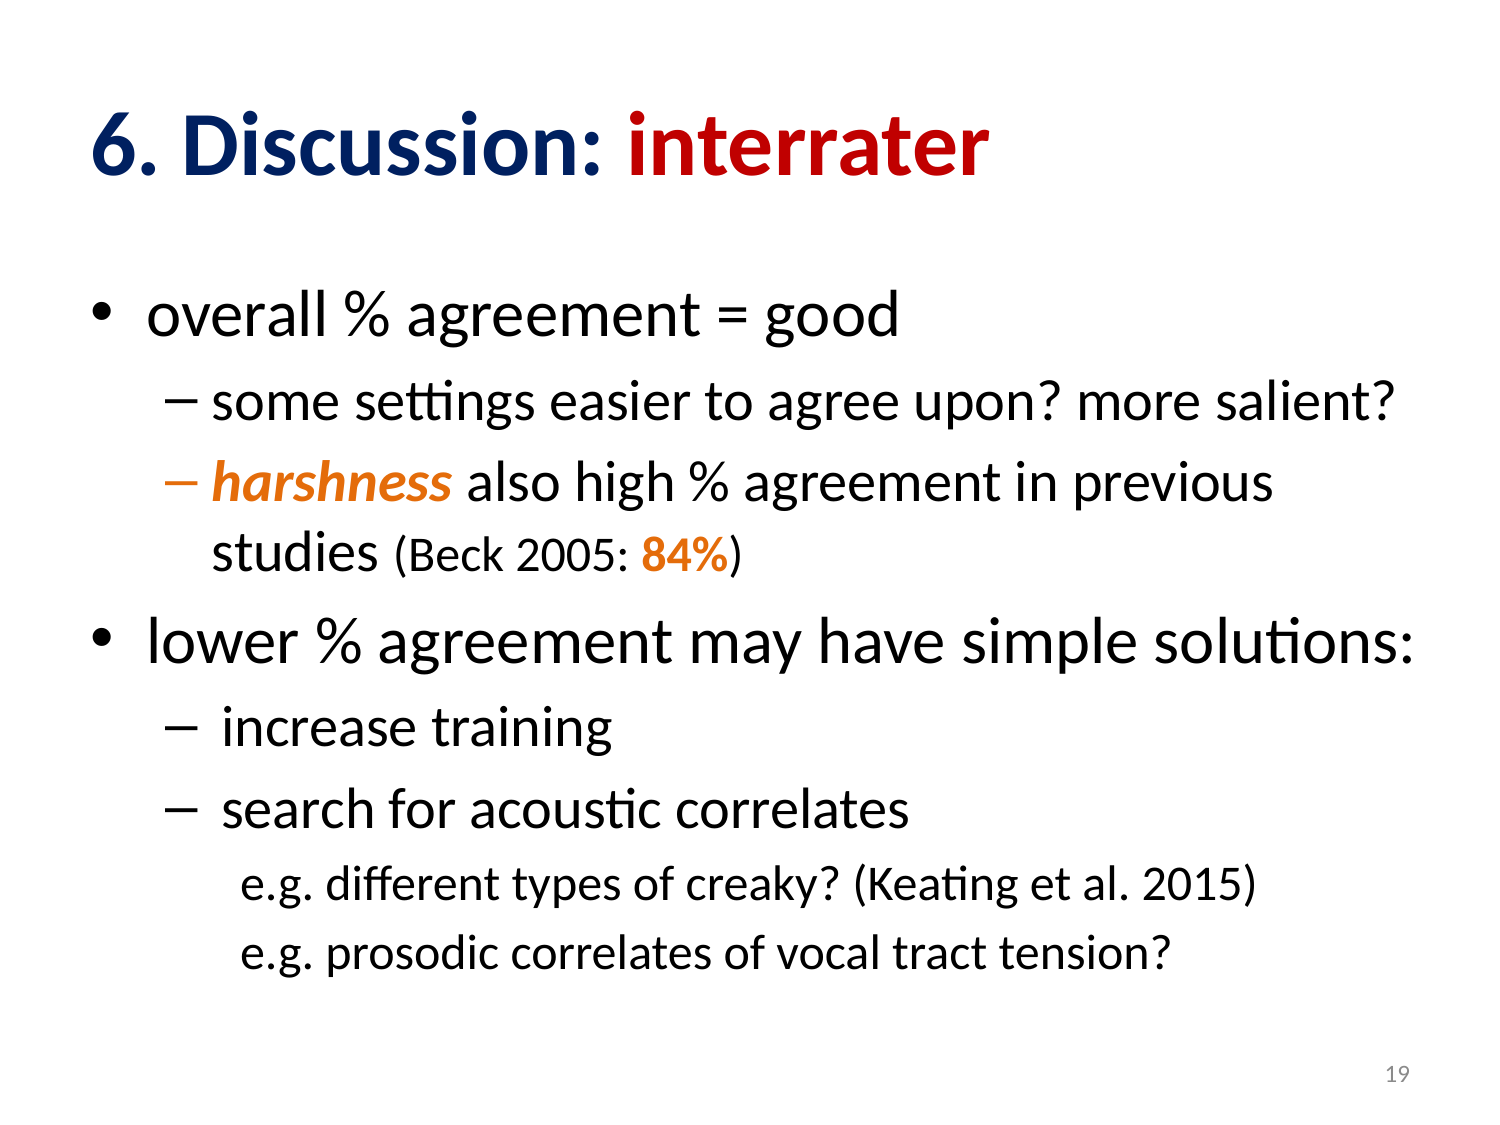

# 6. Discussion: interrater
overall % agreement = good
some settings easier to agree upon? more salient?
harshness also high % agreement in previous studies (Beck 2005: 84%)
lower % agreement may have simple solutions:
increase training
search for acoustic correlates
e.g. different types of creaky? (Keating et al. 2015)
e.g. prosodic correlates of vocal tract tension?
19